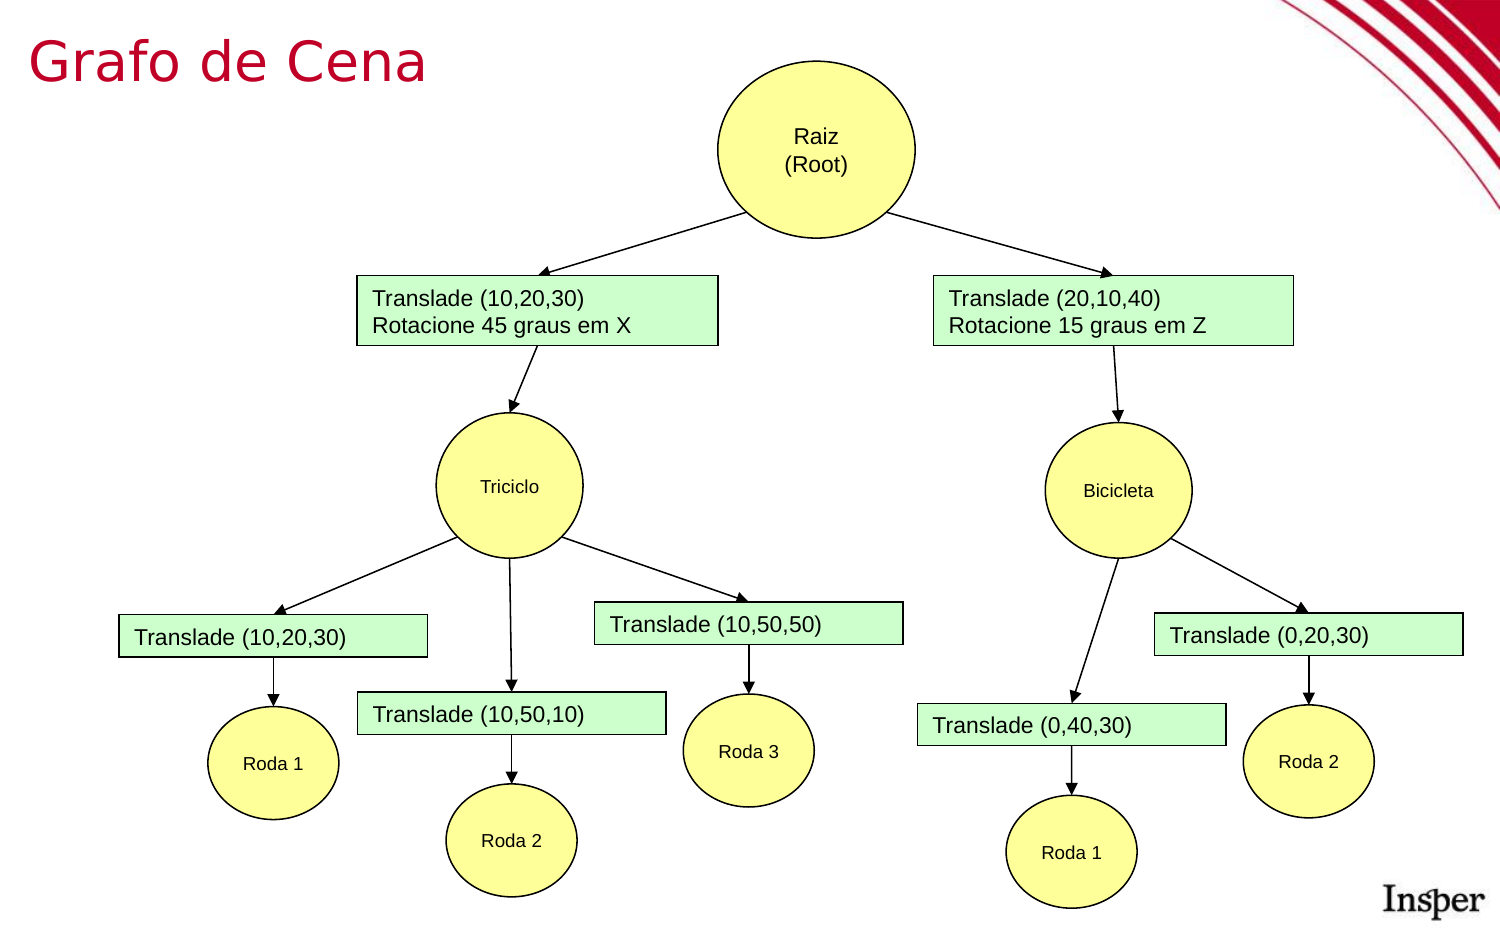

# Grafo de Cena
Raiz
(Root)
Translade (10,20,30)
Rotacione 45 graus em X
Translade (20,10,40)
Rotacione 15 graus em Z
Triciclo
Bicicleta
Translade (10,50,50)
Translade (0,20,30)
Translade (10,20,30)
Translade (10,50,10)
Roda 3
Translade (0,40,30)
Roda 2
Roda 1
Roda 2
Roda 1